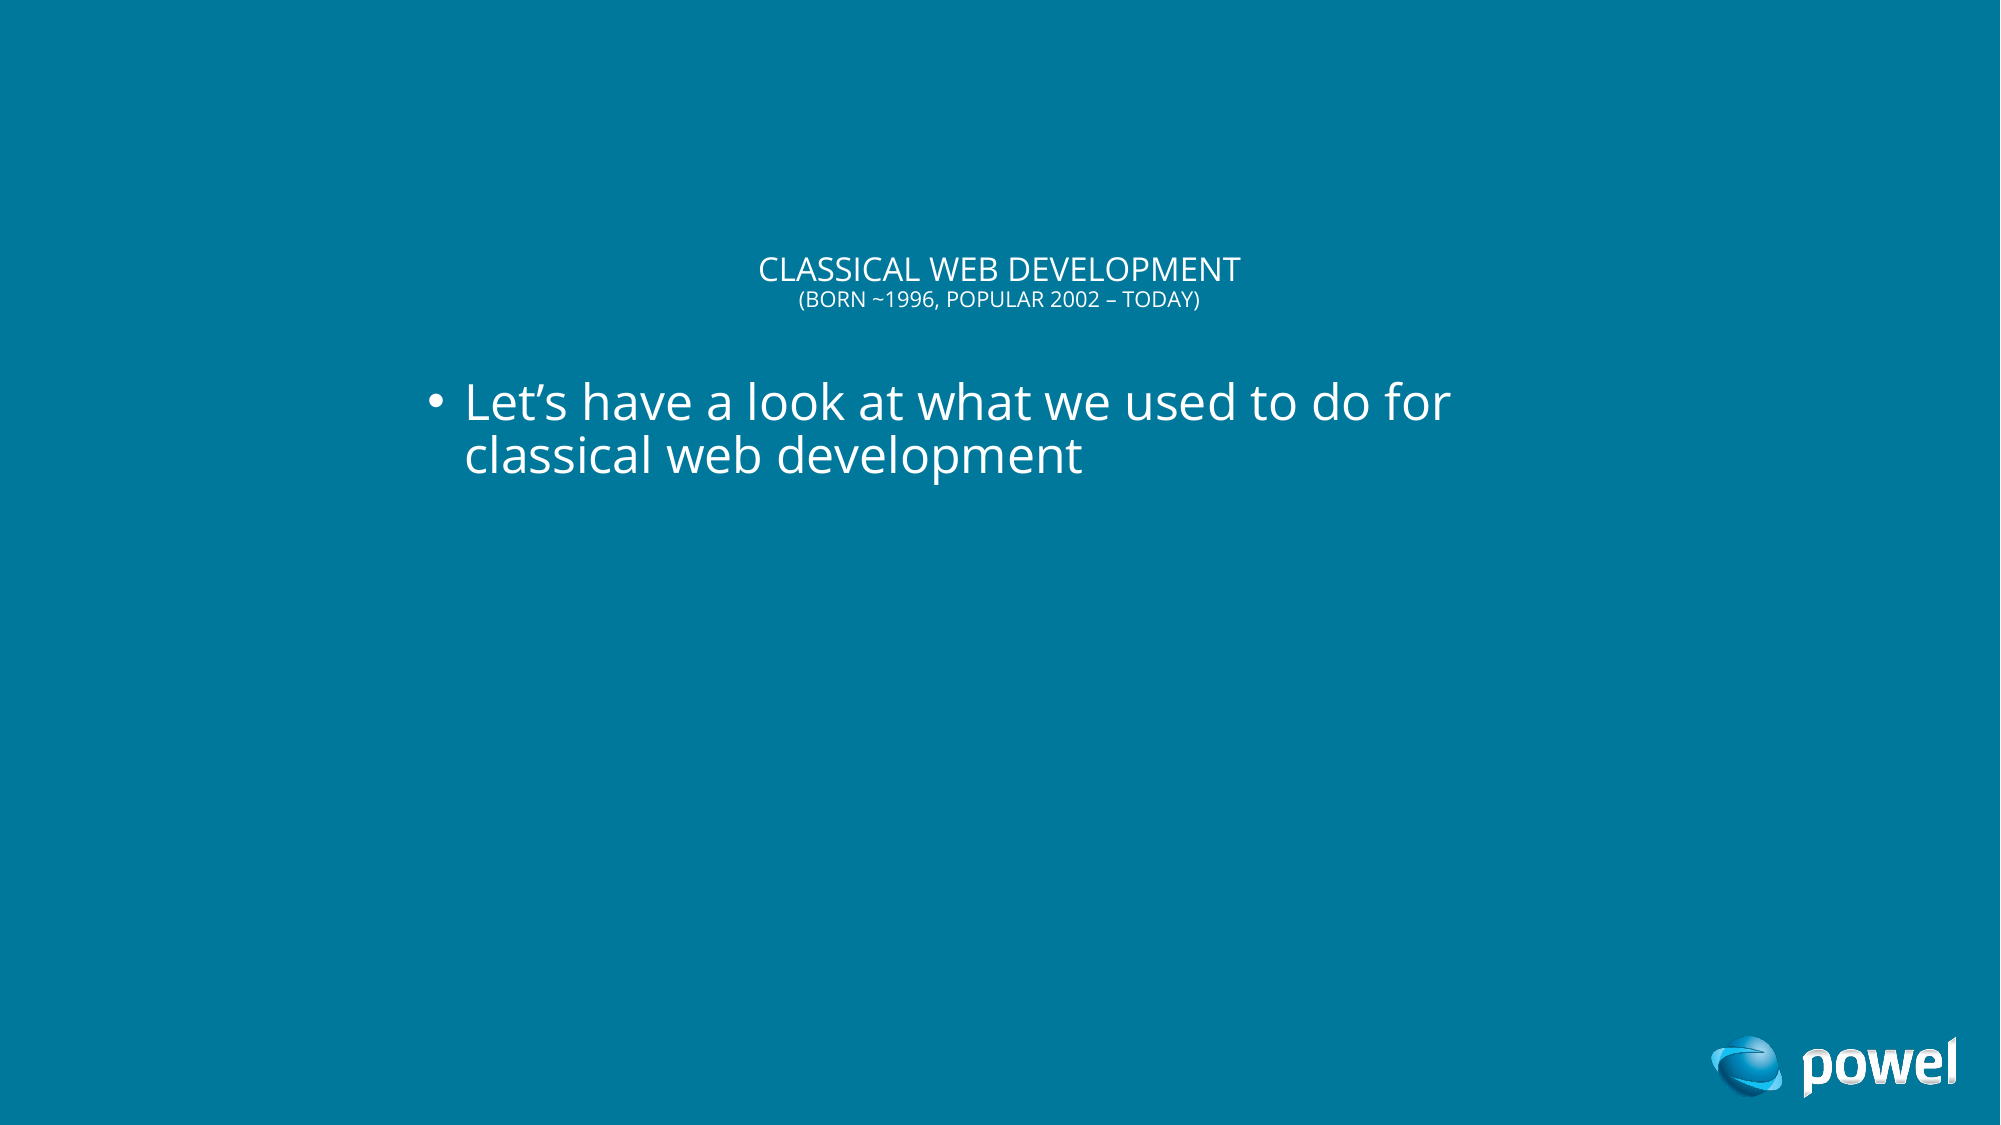

# Classical Web development (born ~1996, popular 2002 – today)
Let’s have a look at what we used to do for classical web development